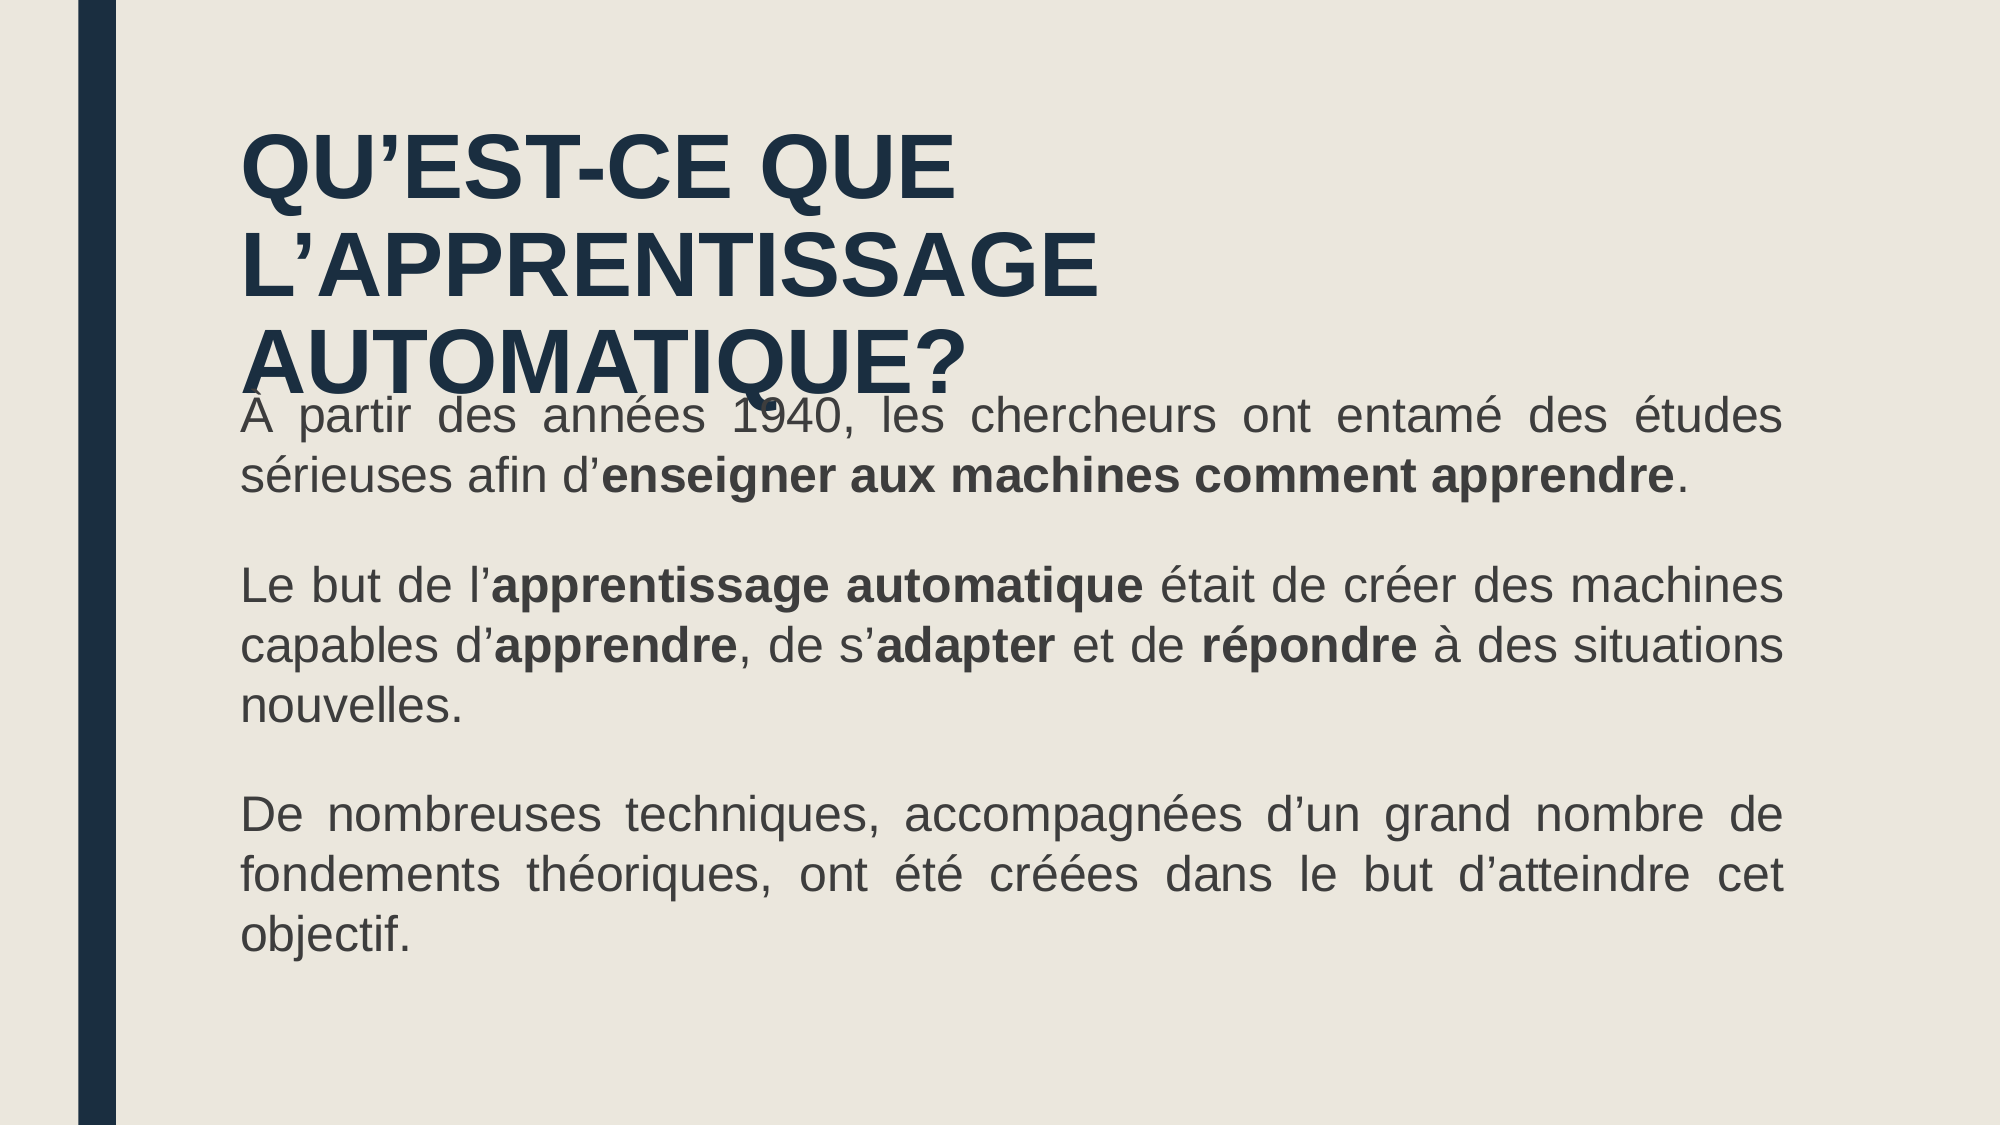

# QU’EST-CE QUE L’APPRENTISSAGE AUTOMATIQUE?
À partir des années 1940, les chercheurs ont entamé des études sérieuses afin d’enseigner aux machines comment apprendre.

Le but de l’apprentissage automatique était de créer des machines capables d’apprendre, de s’adapter et de répondre à des situations nouvelles.

De nombreuses techniques, accompagnées d’un grand nombre de fondements théoriques, ont été créées dans le but d’atteindre cet objectif.